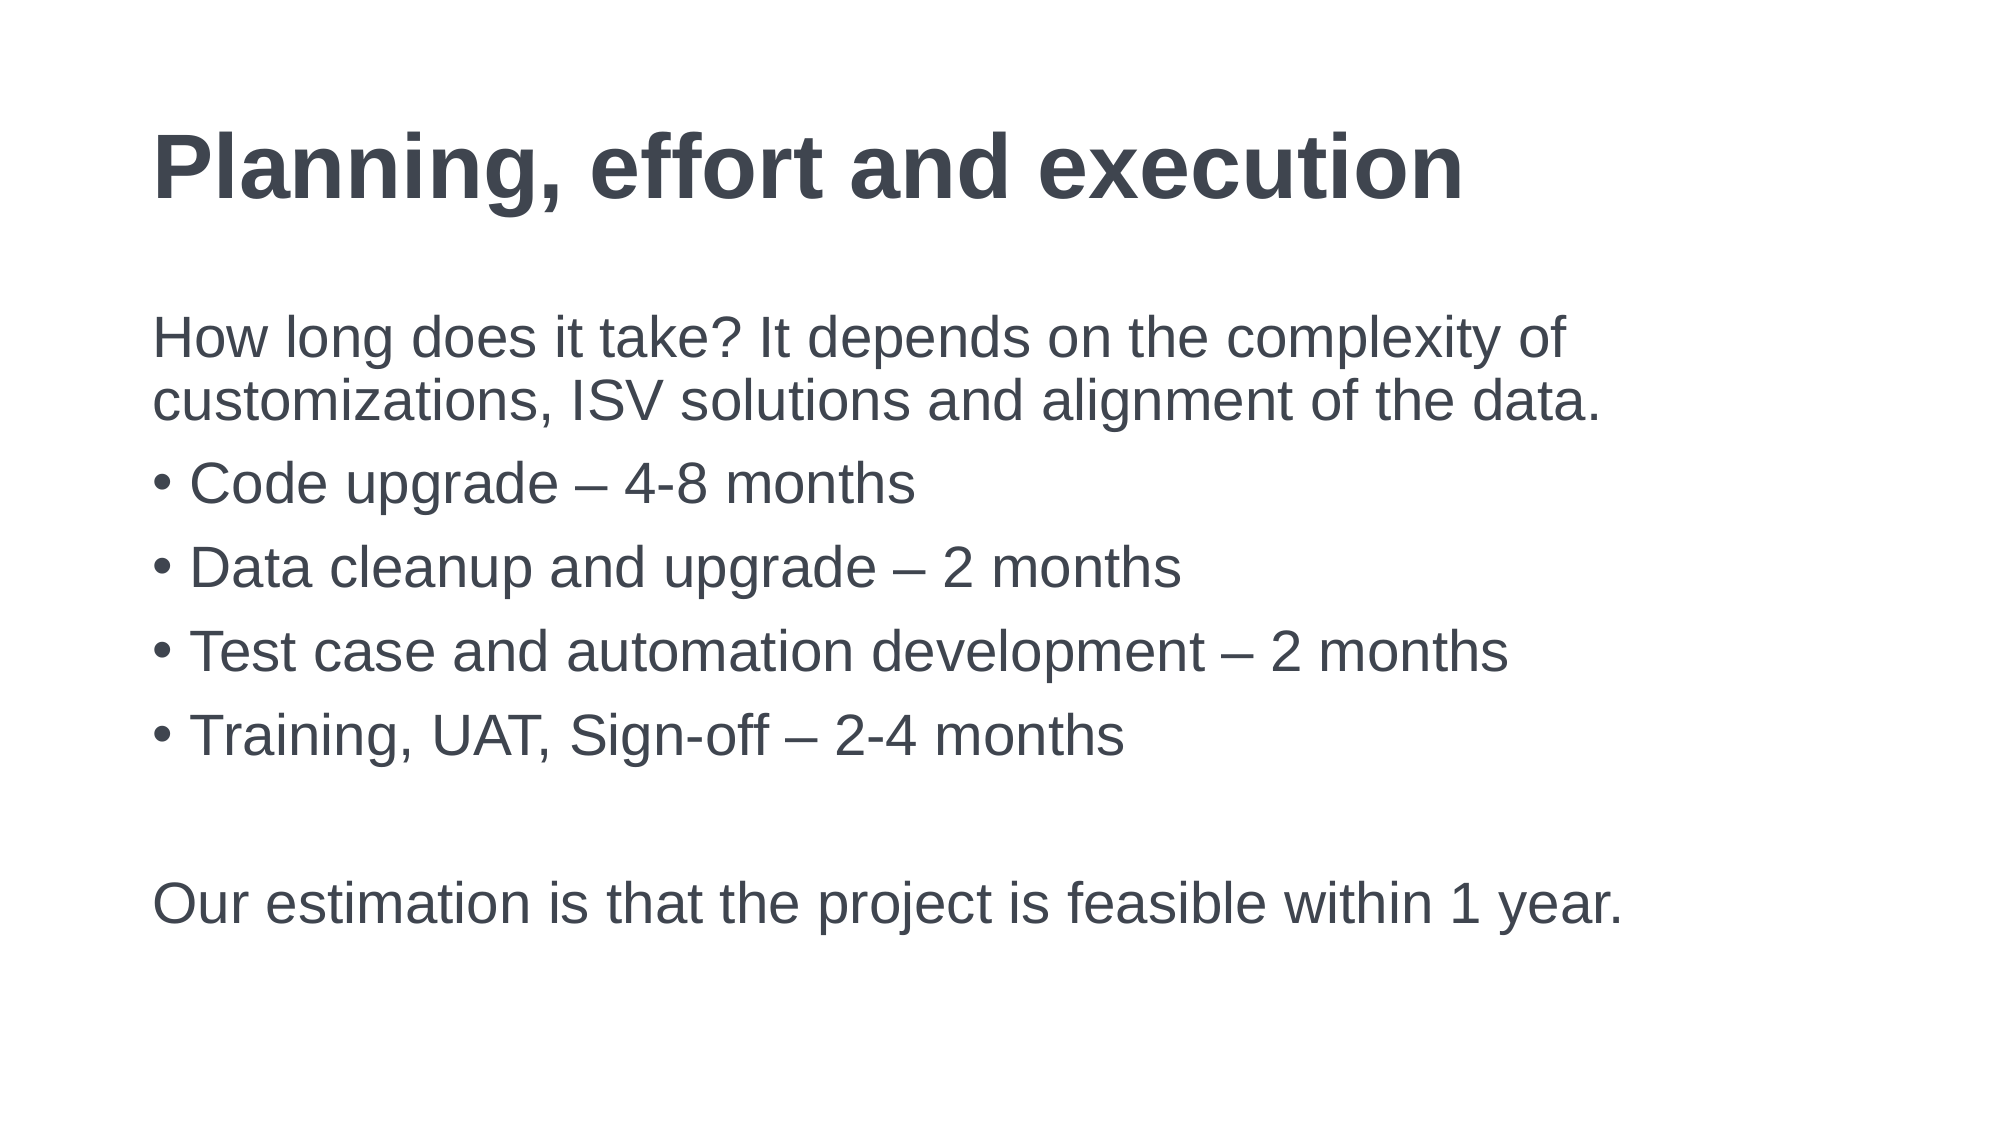

# Planning, effort and execution
How long does it take? It depends on the complexity of customizations, ISV solutions and alignment of the data.
Code upgrade – 4-8 months
Data cleanup and upgrade – 2 months
Test case and automation development – 2 months
Training, UAT, Sign-off – 2-4 months

Our estimation is that the project is feasible within 1 year.